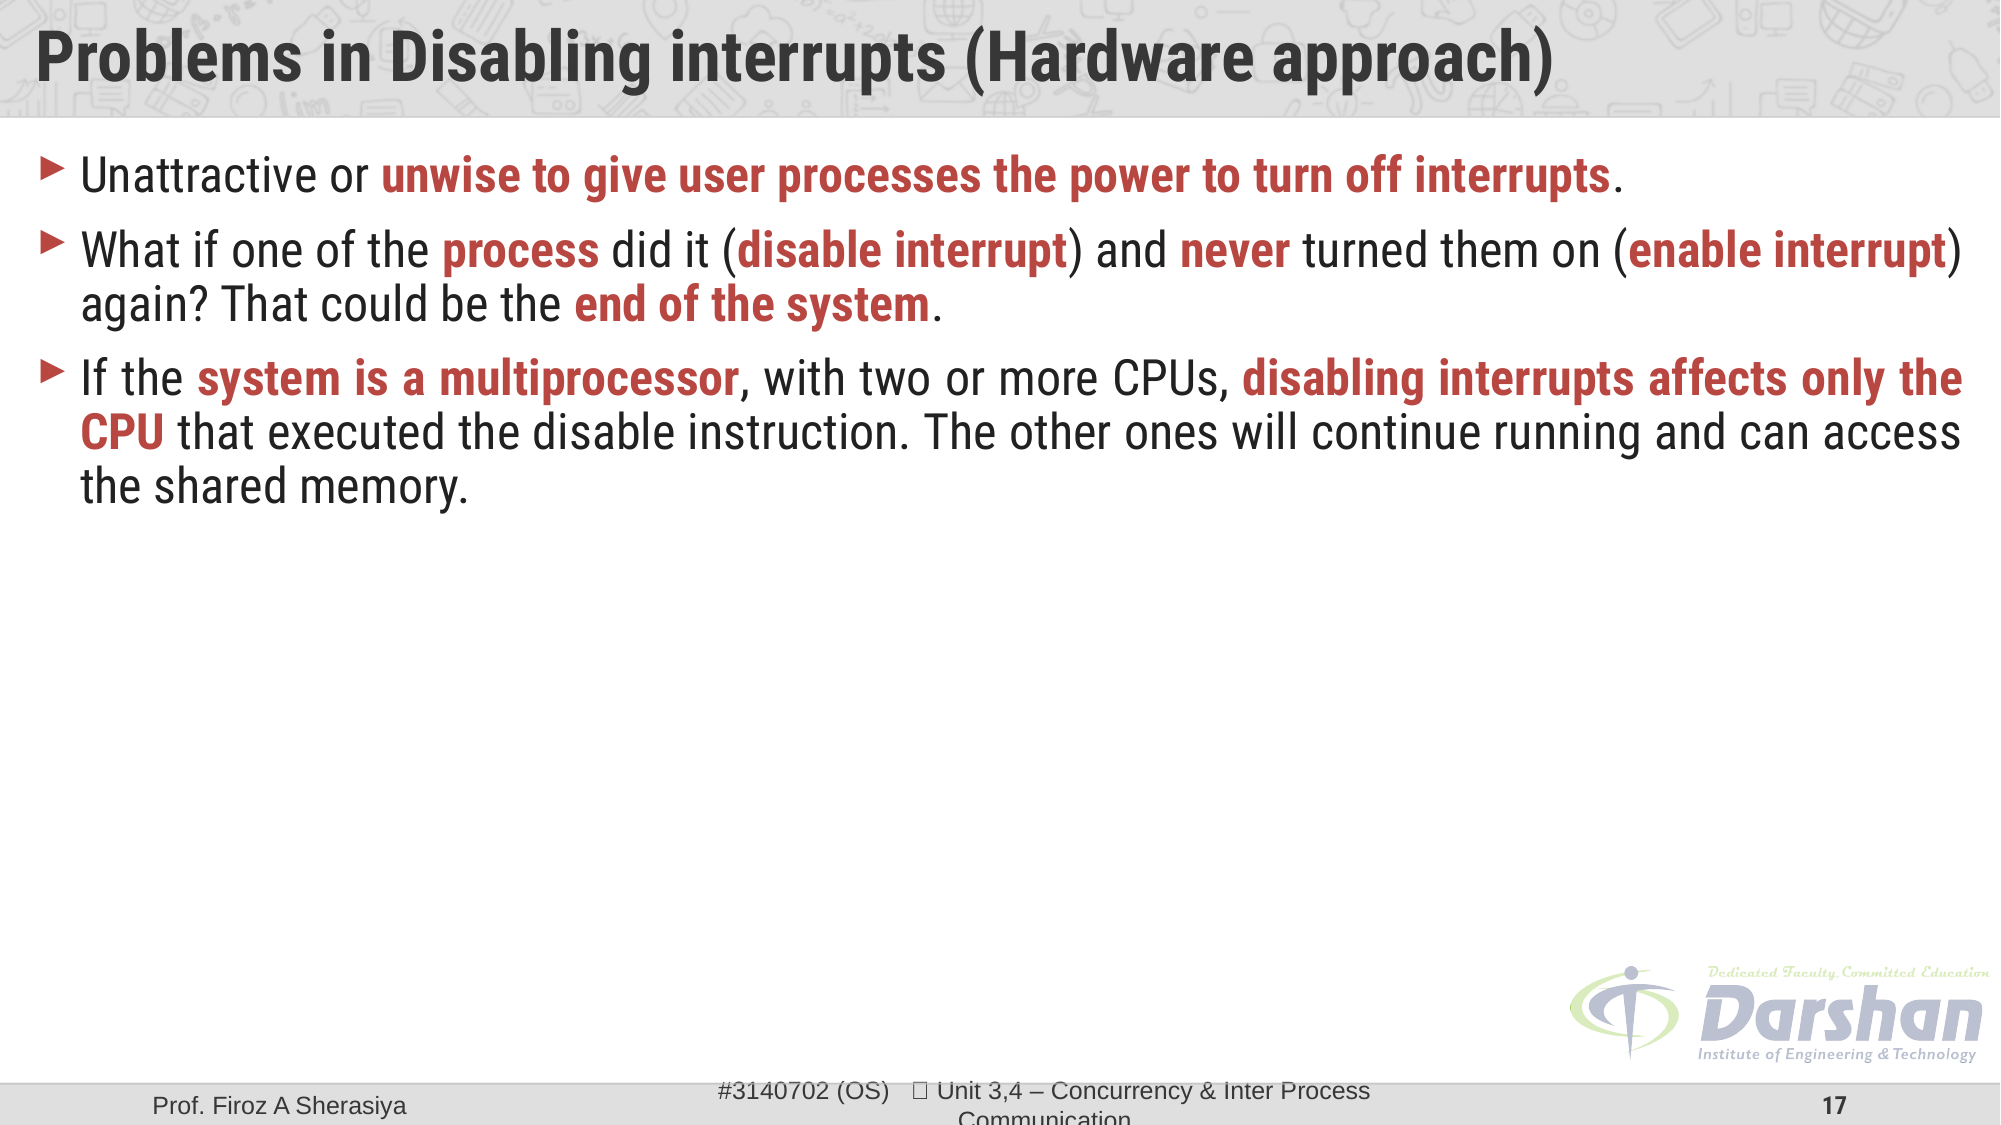

# Problems in Disabling interrupts (Hardware approach)
Unattractive or unwise to give user processes the power to turn off interrupts.
What if one of the process did it (disable interrupt) and never turned them on (enable interrupt) again? That could be the end of the system.
If the system is a multiprocessor, with two or more CPUs, disabling interrupts affects only the CPU that executed the disable instruction. The other ones will continue running and can access the shared memory.